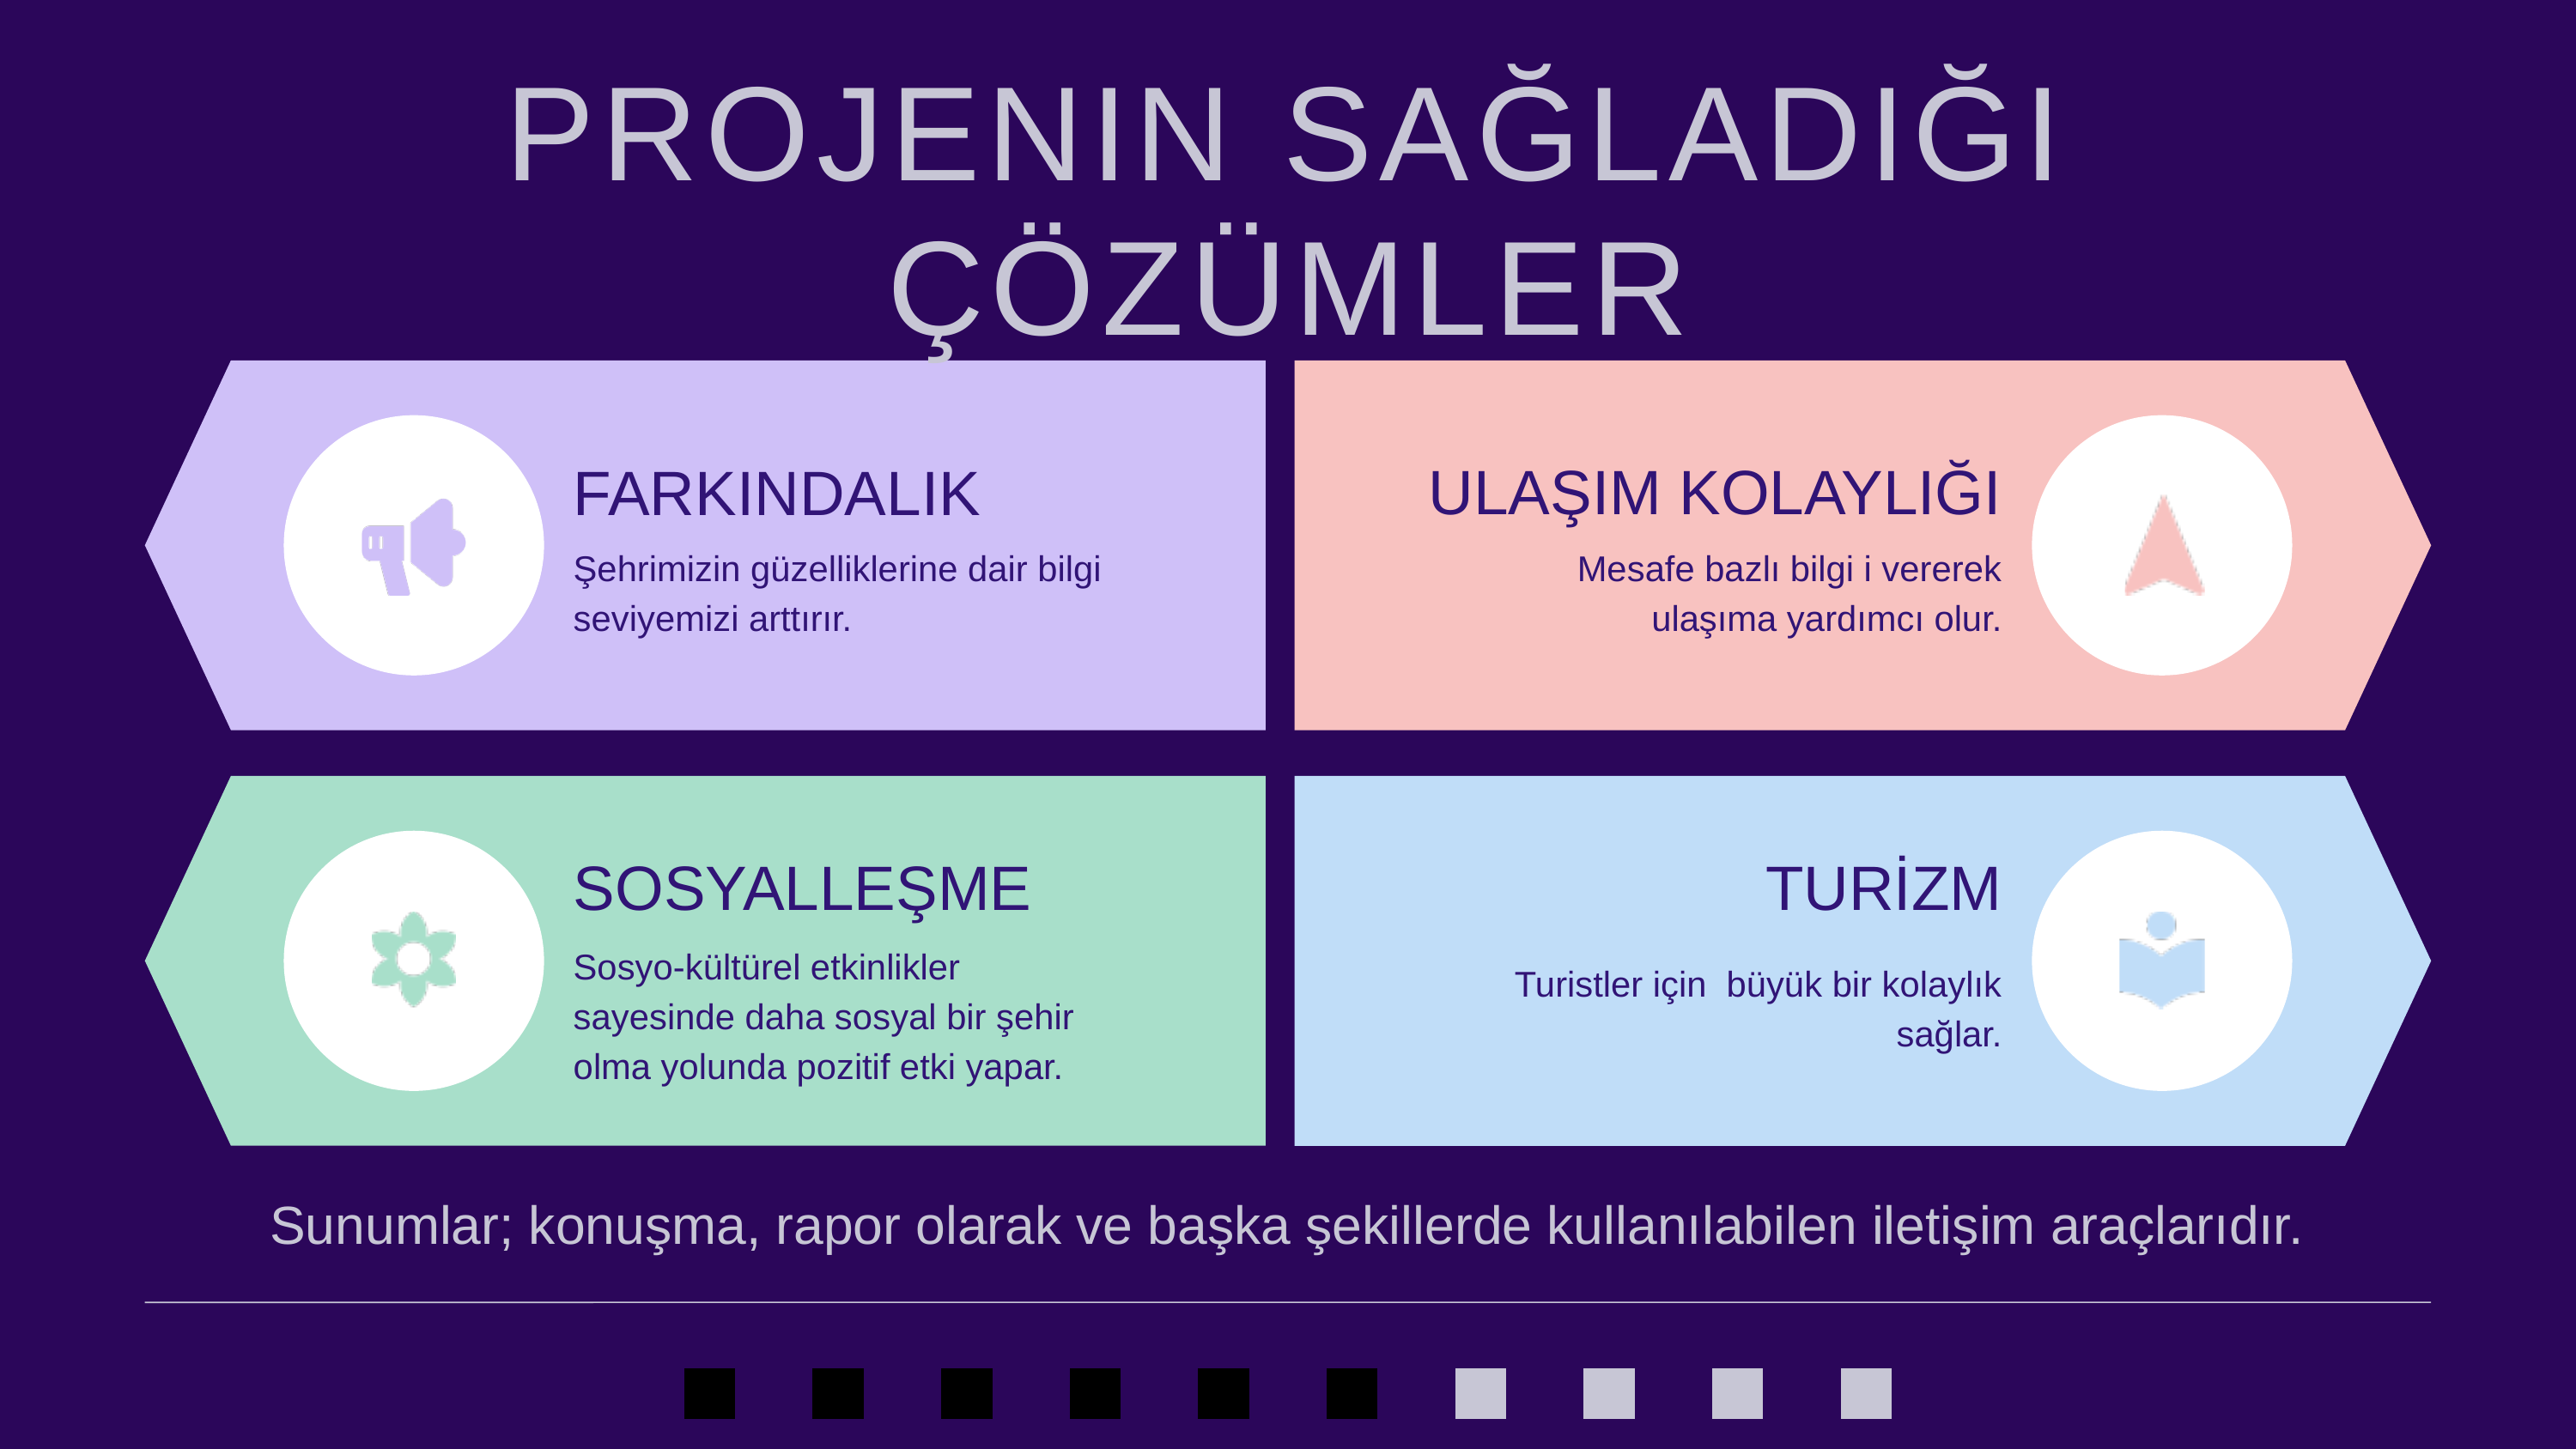

PROJENIN SAĞLADIĞI ÇÖZÜMLER

ULAŞIM KOLAYLIĞI
FARKINDALIK

Mesafe bazlı bilgi i vererek ulaşıma yardımcı olur.
Şehrimizin güzelliklerine dair bilgi seviyemizi arttırır.

SOSYALLEŞME
TURİZM

Sosyo-kültürel etkinlikler sayesinde daha sosyal bir şehir olma yolunda pozitif etki yapar.
Turistler için  büyük bir kolaylık sağlar.
Sunumlar; konuşma, rapor olarak ve başka şekillerde kullanılabilen iletişim araçlarıdır.